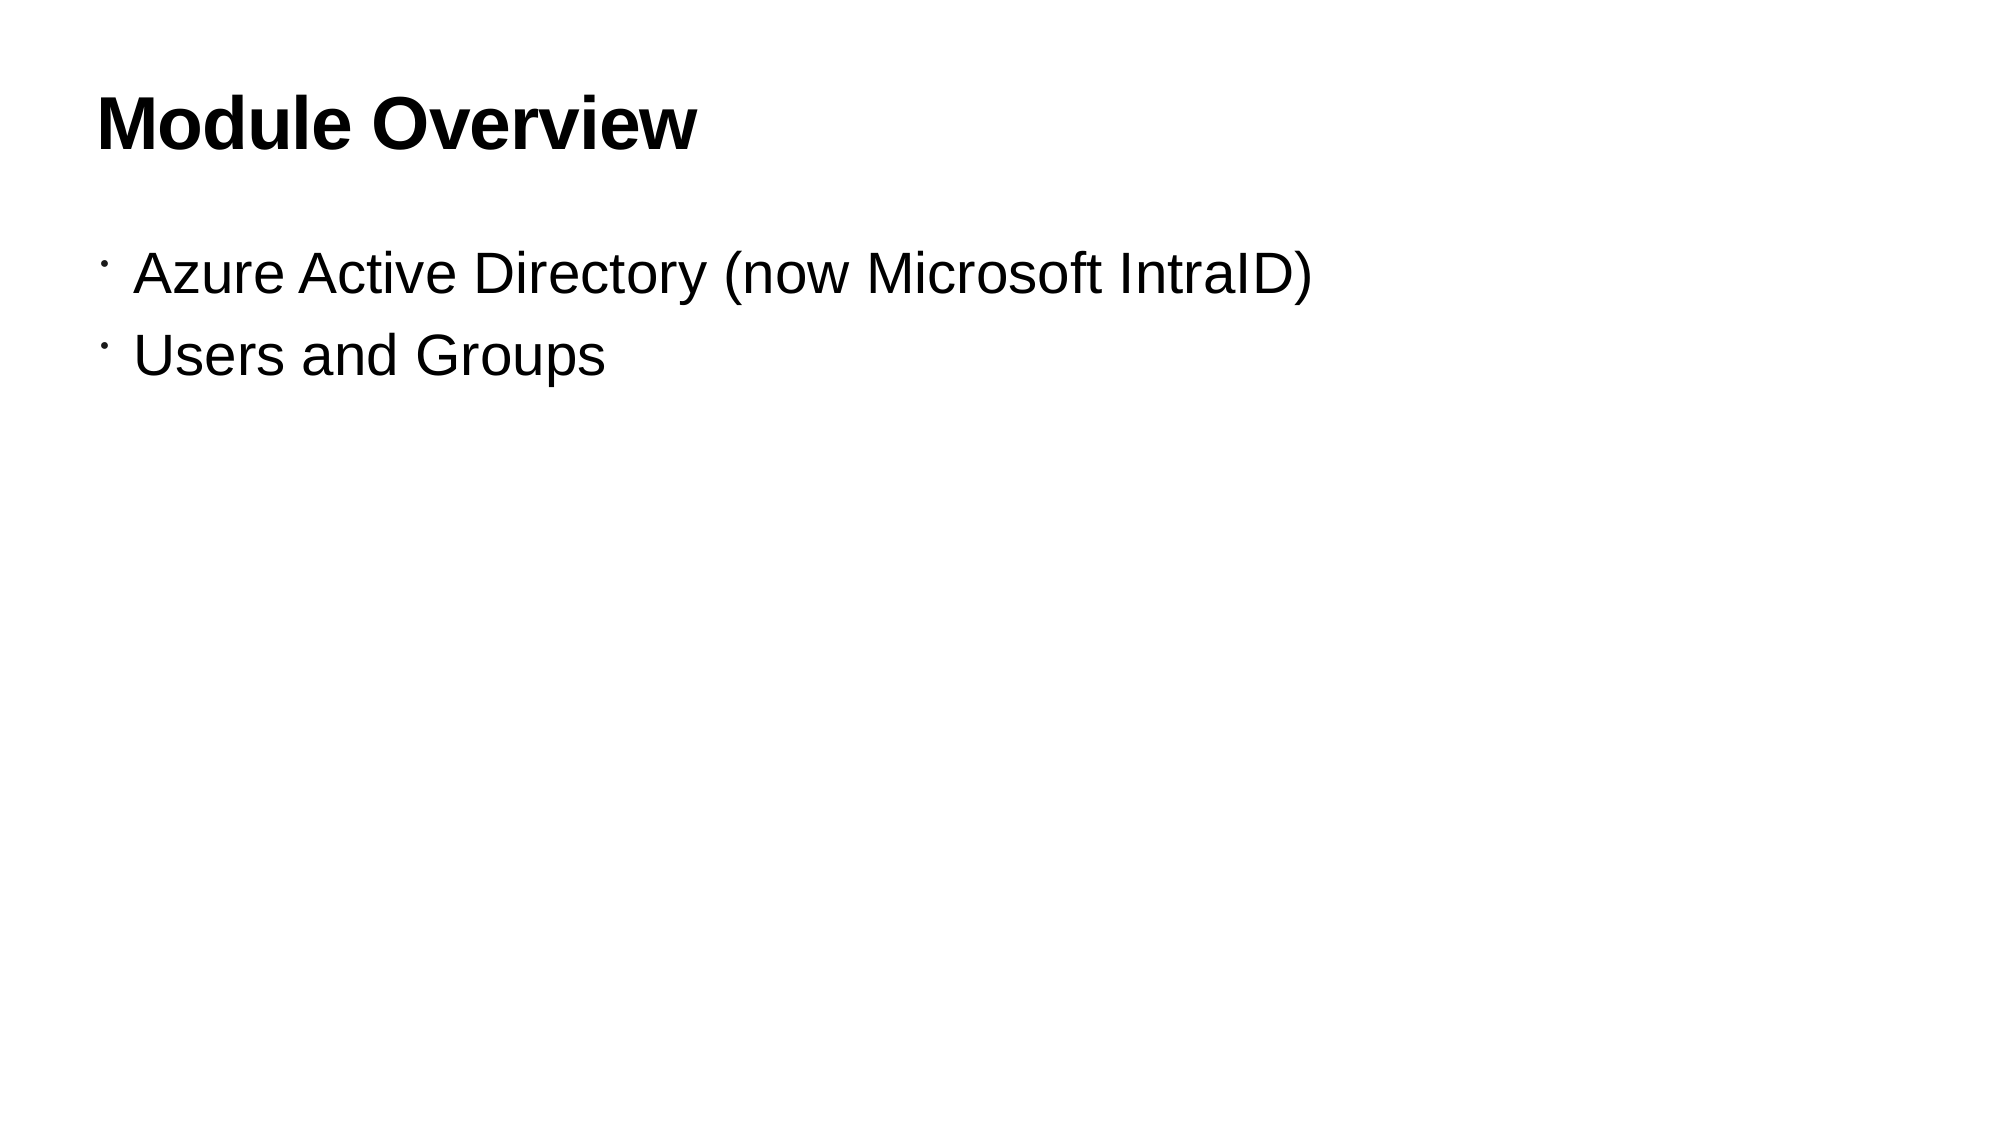

# Module Overview
Azure Active Directory (now Microsoft IntraID)
Users and Groups